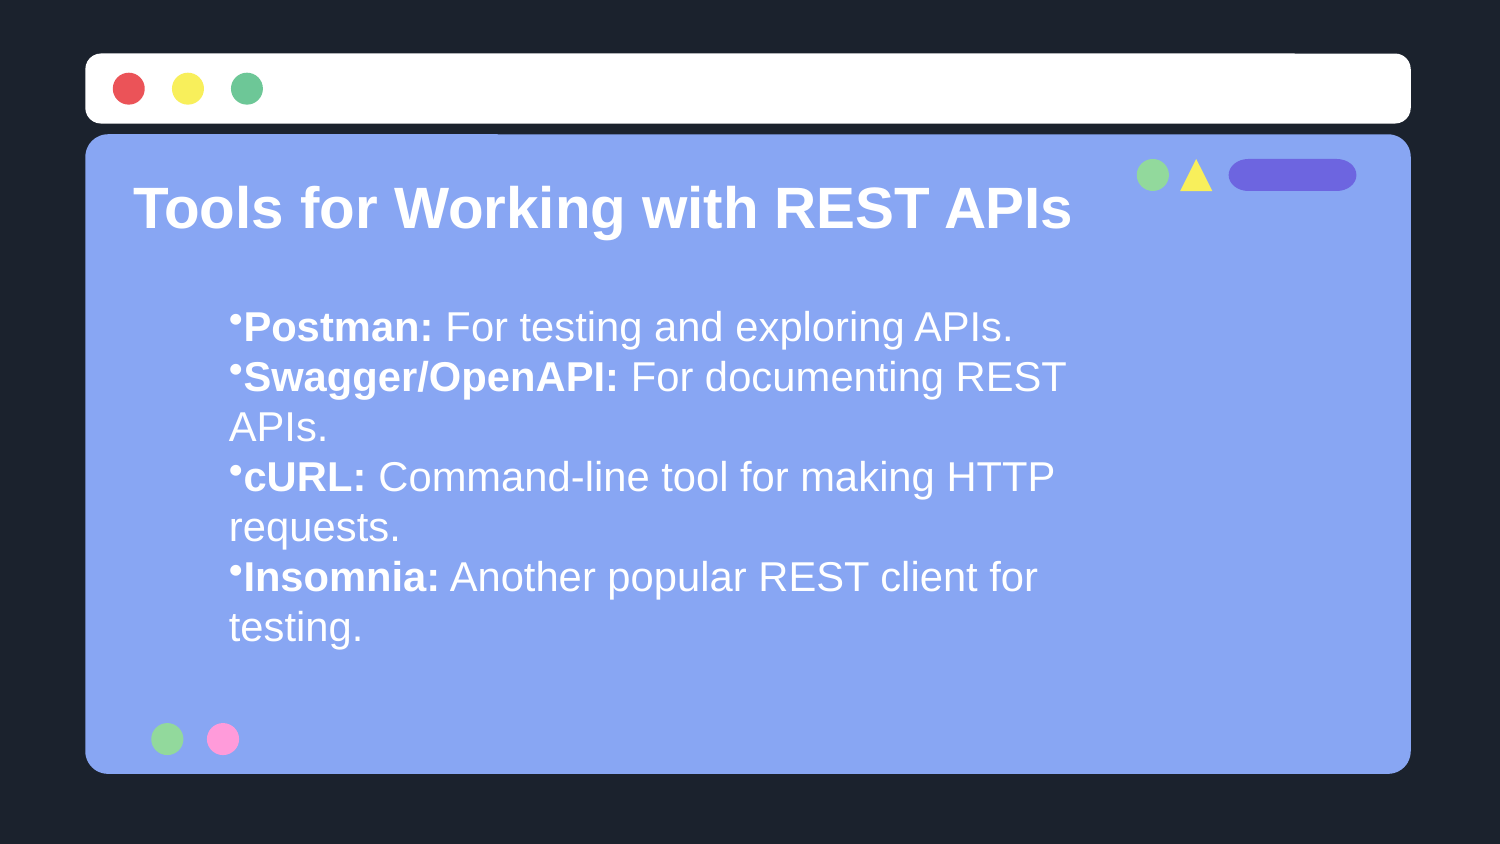

# Tools for Working with REST APIs
Postman: For testing and exploring APIs.
Swagger/OpenAPI: For documenting REST APIs.
cURL: Command-line tool for making HTTP requests.
Insomnia: Another popular REST client for testing.